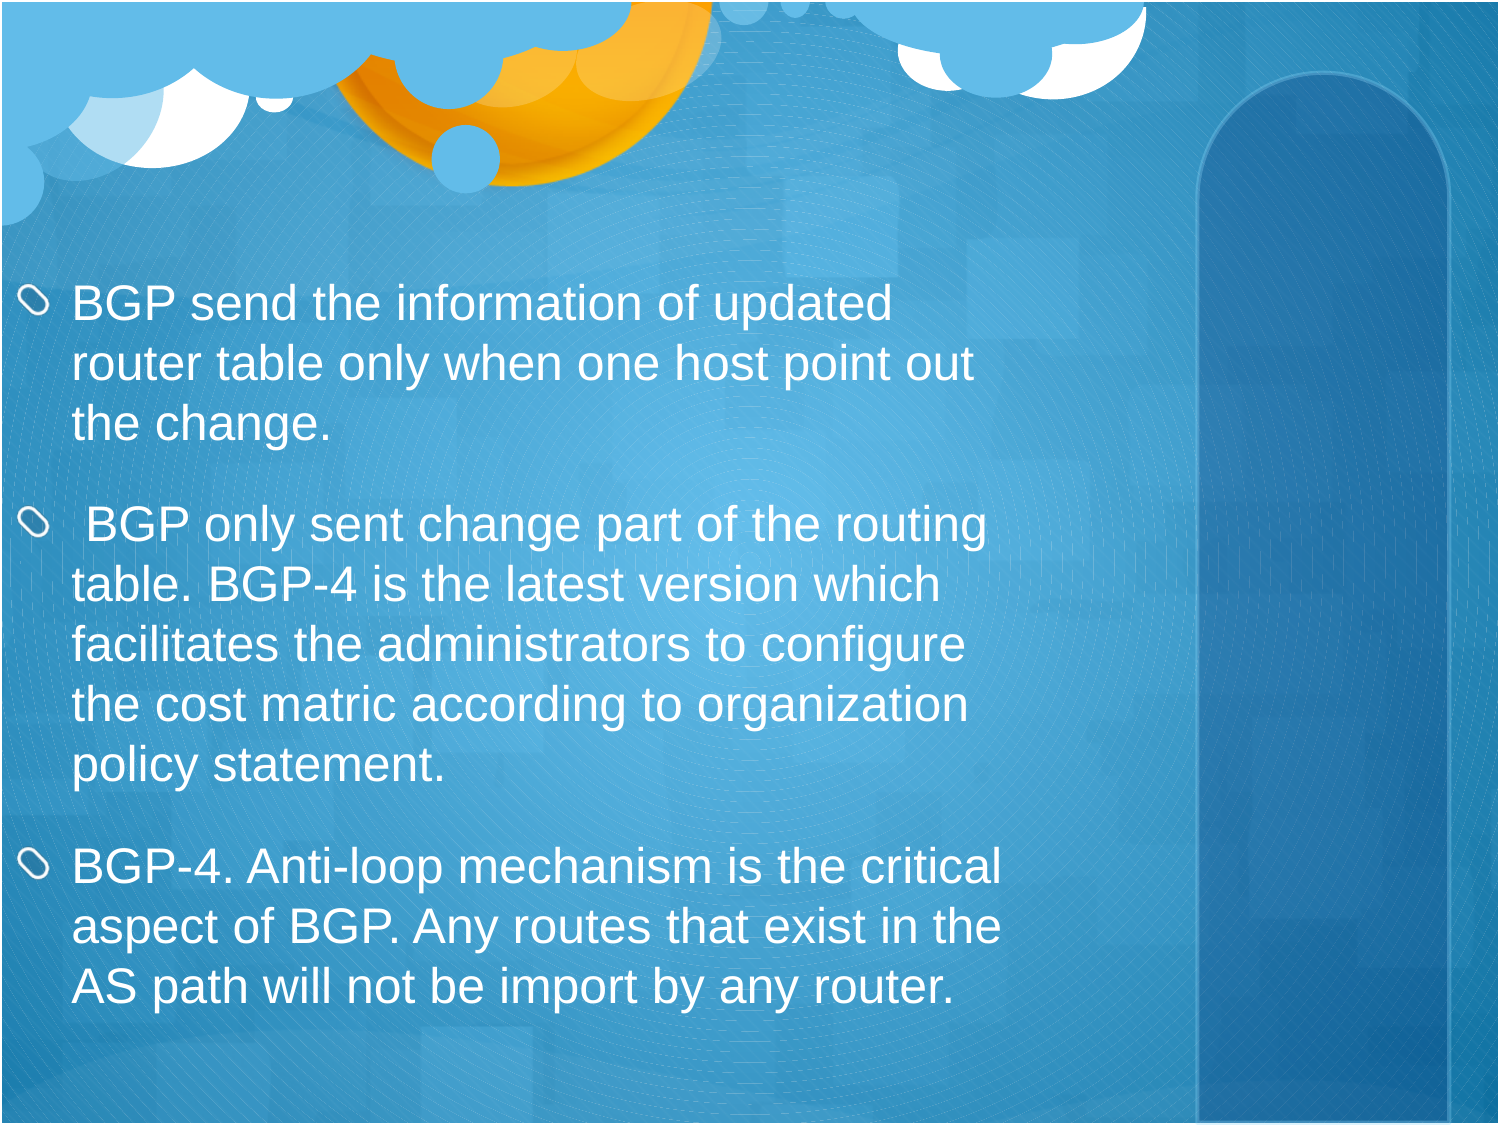

BGP send the information of updated router table only when one host point out the change.
 BGP only sent change part of the routing table. BGP-4 is the latest version which facilitates the administrators to configure the cost matric according to organization policy statement.
BGP-4. Anti-loop mechanism is the critical aspect of BGP. Any routes that exist in the AS path will not be import by any router.

# B G P B G P